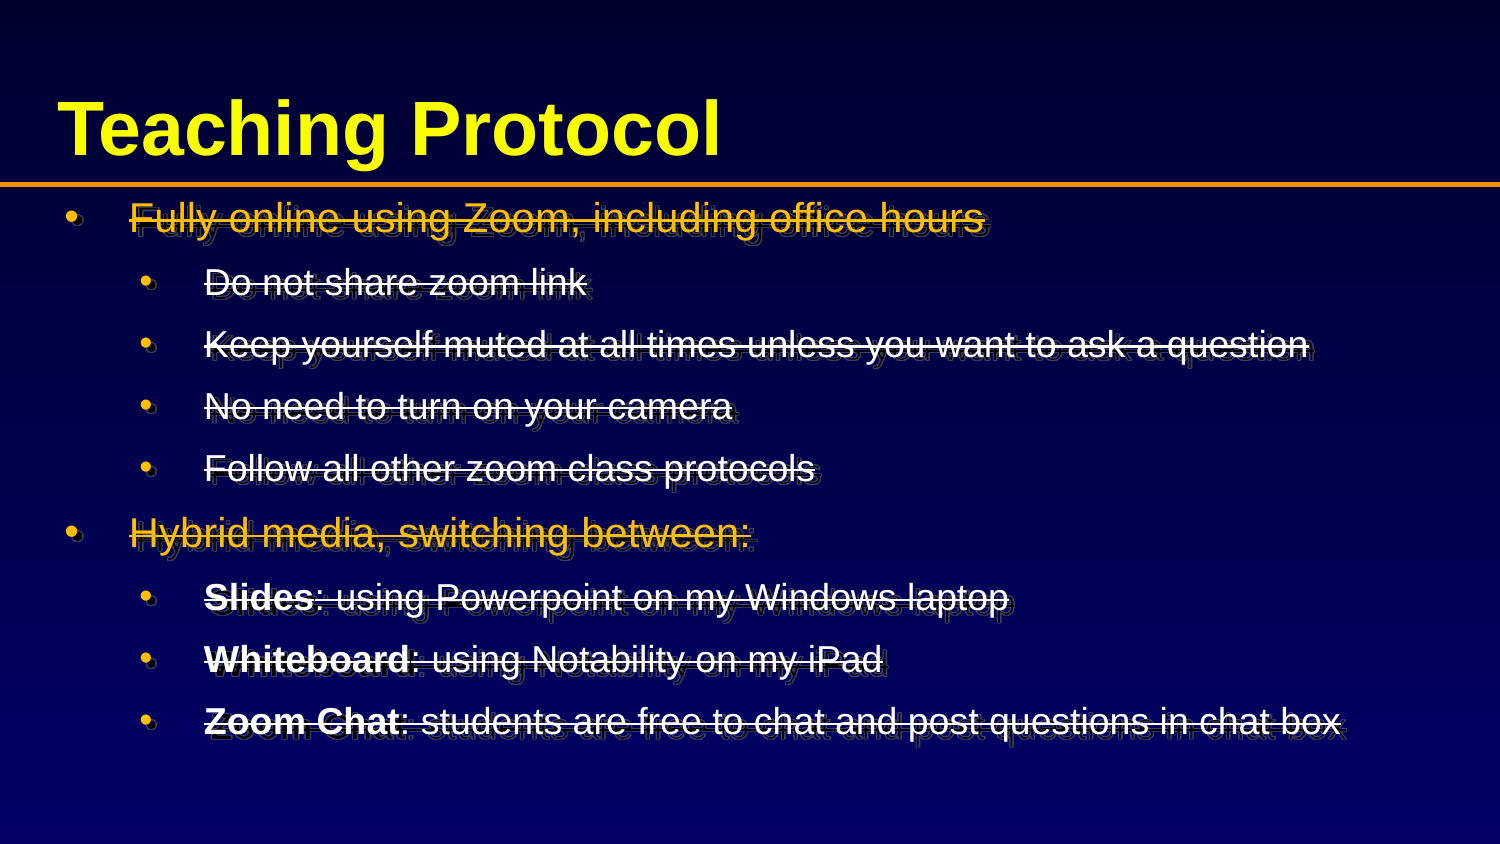

# Teaching Protocol
Fully online using Zoom, including office hours
Do not share zoom link
Keep yourself muted at all times unless you want to ask a question
No need to turn on your camera
Follow all other zoom class protocols
Hybrid media, switching between:
Slides: using Powerpoint on my Windows laptop
Whiteboard: using Notability on my iPad
Zoom Chat: students are free to chat and post questions in chat box